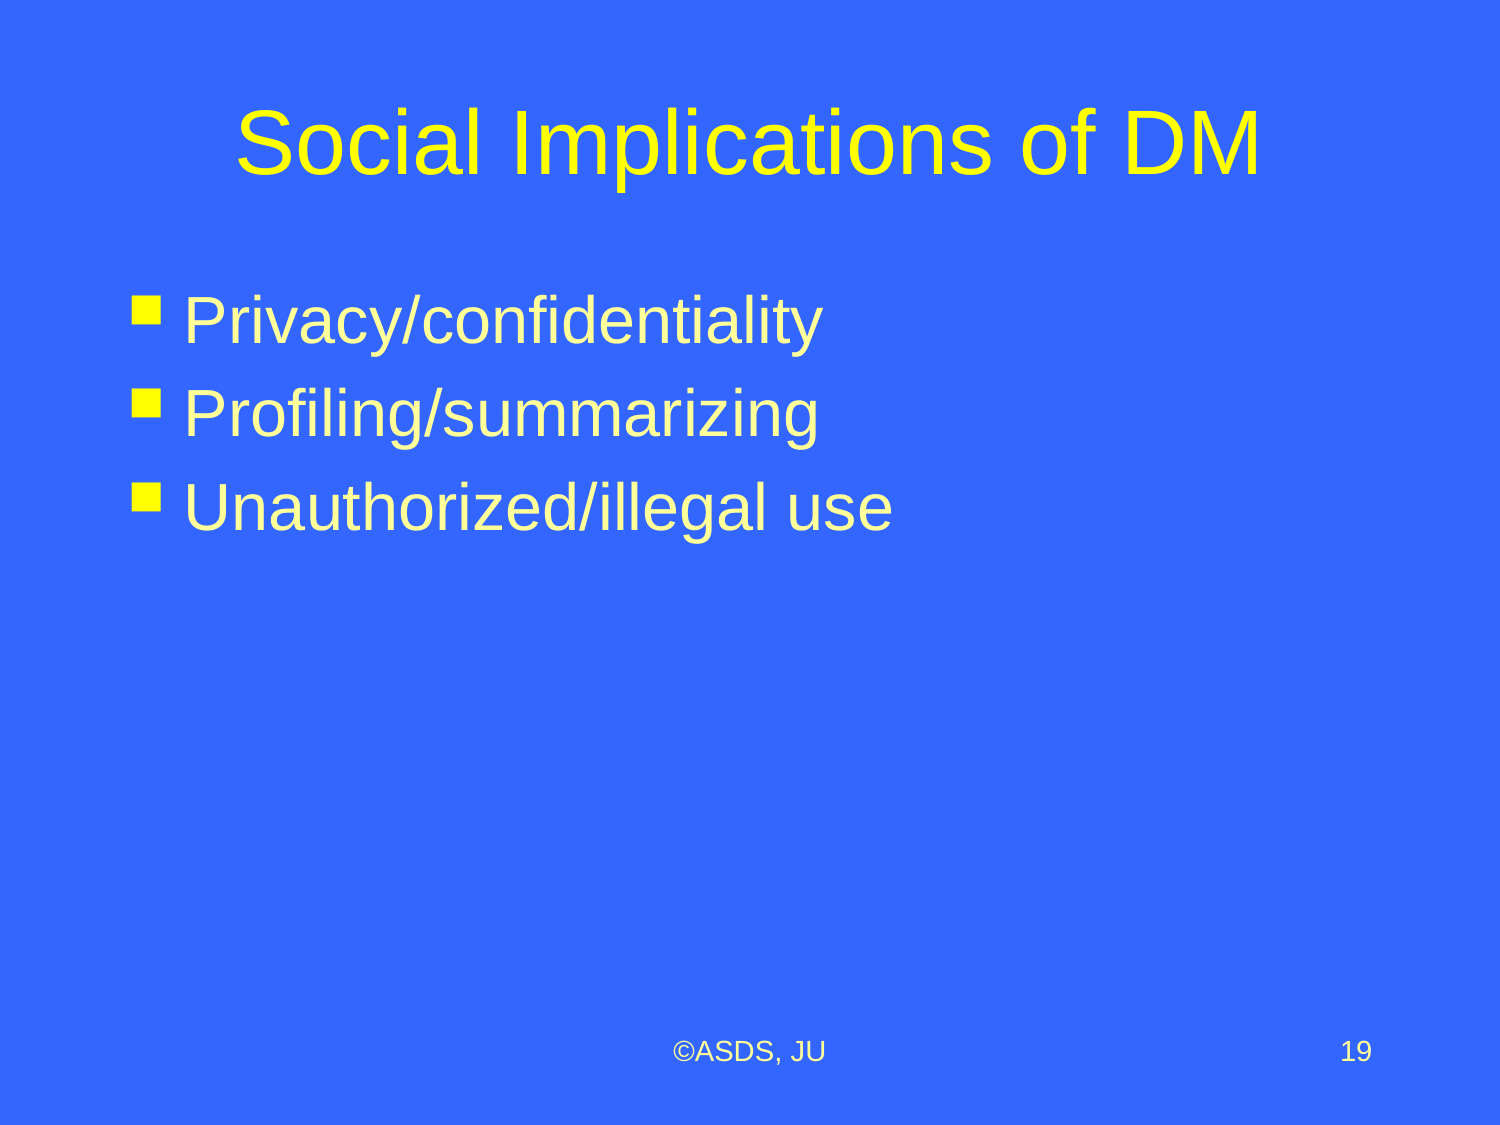

# Social Implications of DM
Privacy/confidentiality
Profiling/summarizing
Unauthorized/illegal use

©ASDS, JU
19